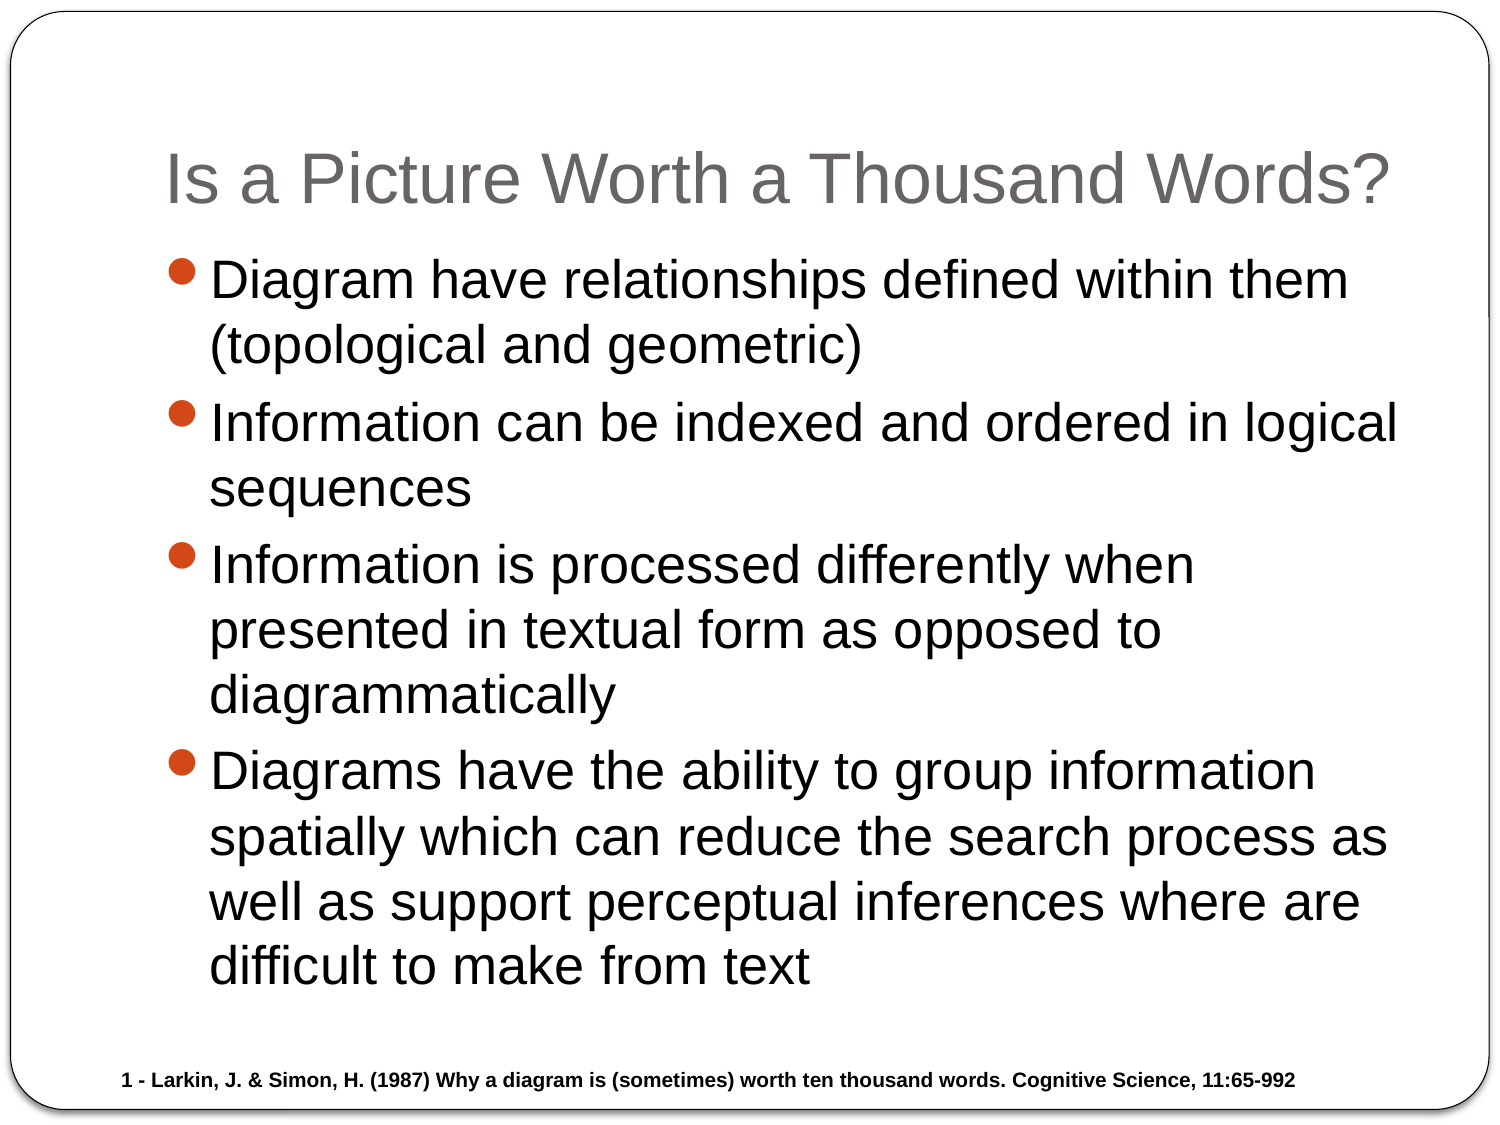

# Is a Picture Worth a Thousand Words?
Diagram have relationships defined within them (topological and geometric)
Information can be indexed and ordered in logical sequences
Information is processed differently when presented in textual form as opposed to diagrammatically
Diagrams have the ability to group information spatially which can reduce the search process as well as support perceptual inferences where are difficult to make from text
1 - Larkin, J. & Simon, H. (1987) Why a diagram is (sometimes) worth ten thousand words. Cognitive Science, 11:65-992